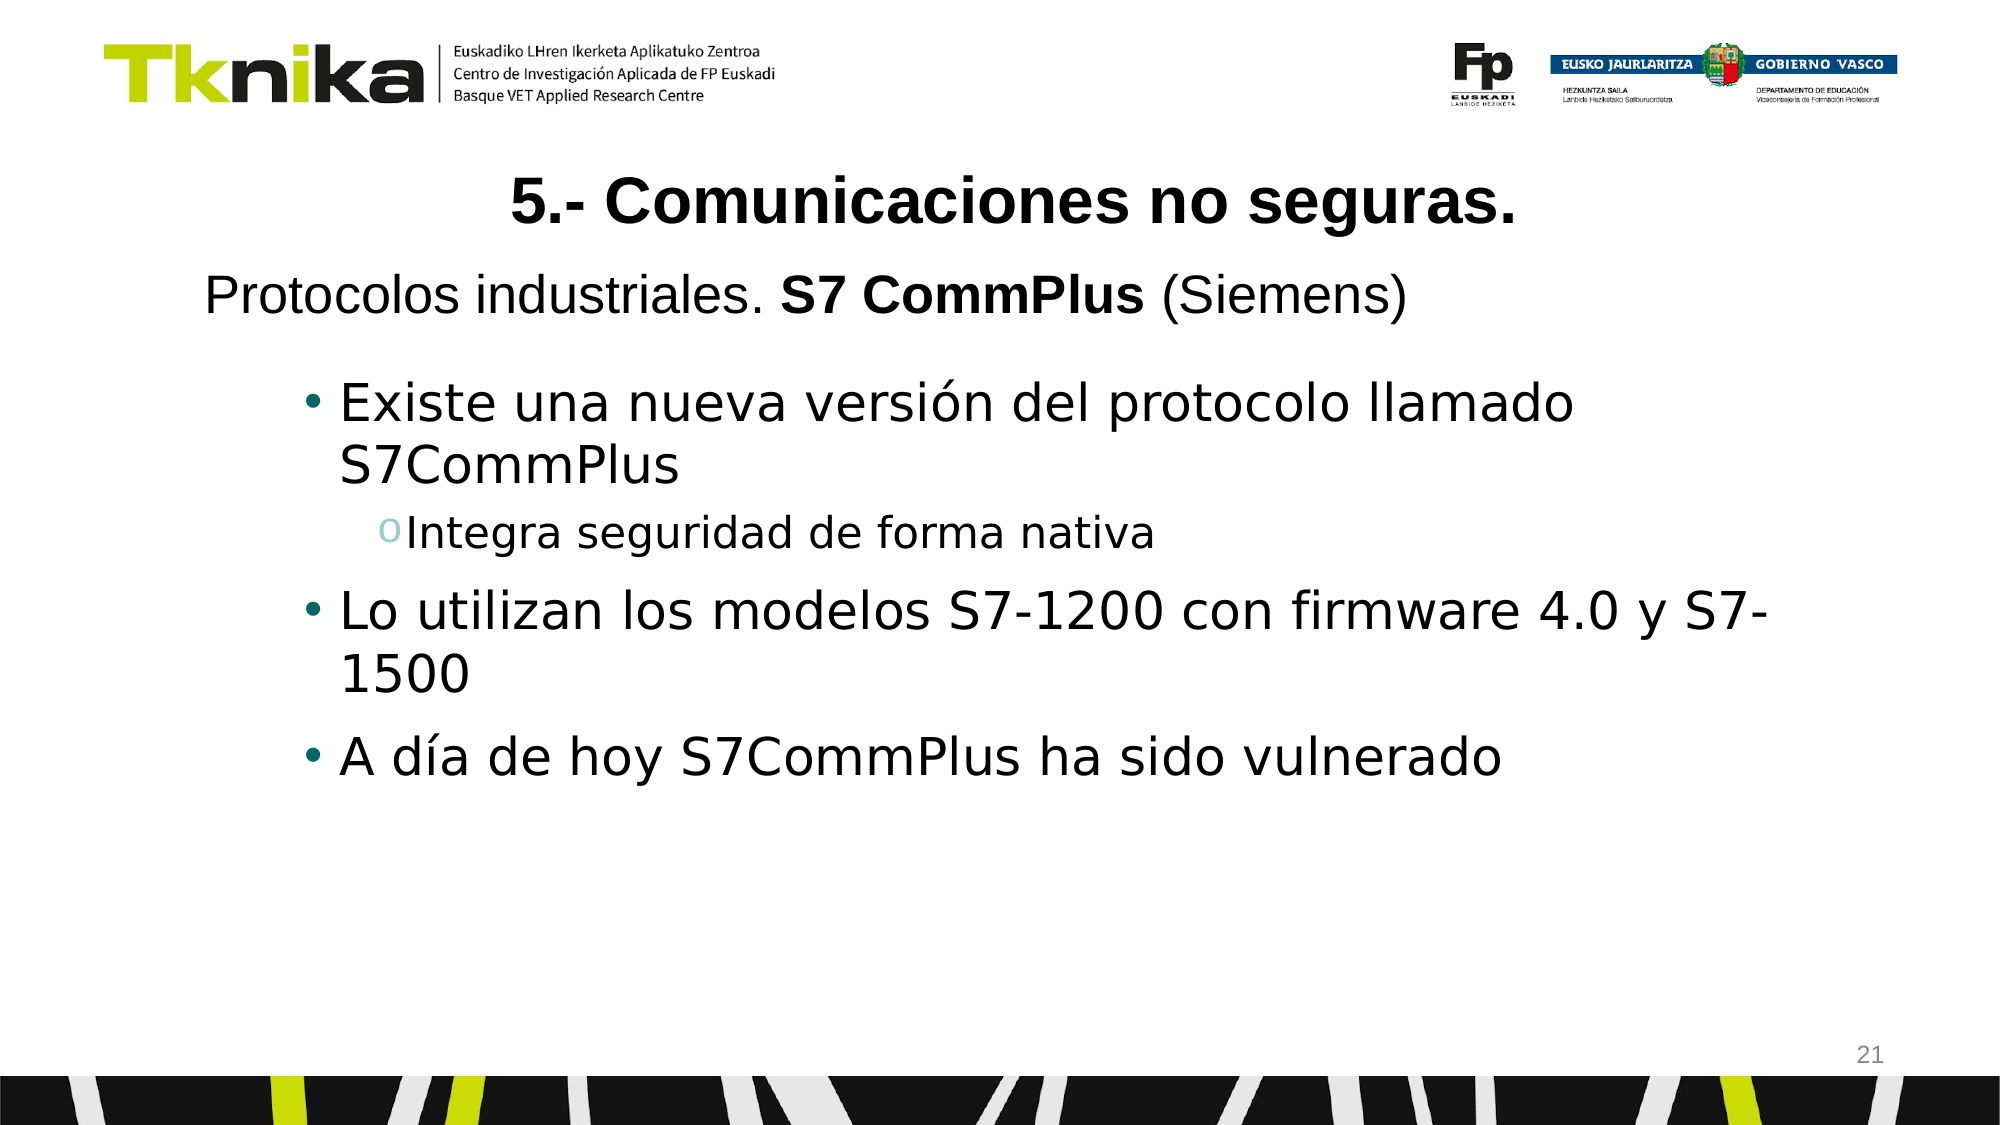

# 5.- Comunicaciones no seguras.
Protocolos industriales. S7 CommPlus (Siemens)
Existe una nueva versión del protocolo llamado S7CommPlus
Integra seguridad de forma nativa
Lo utilizan los modelos S7-1200 con firmware 4.0 y S7-1500
A día de hoy S7CommPlus ha sido vulnerado
21